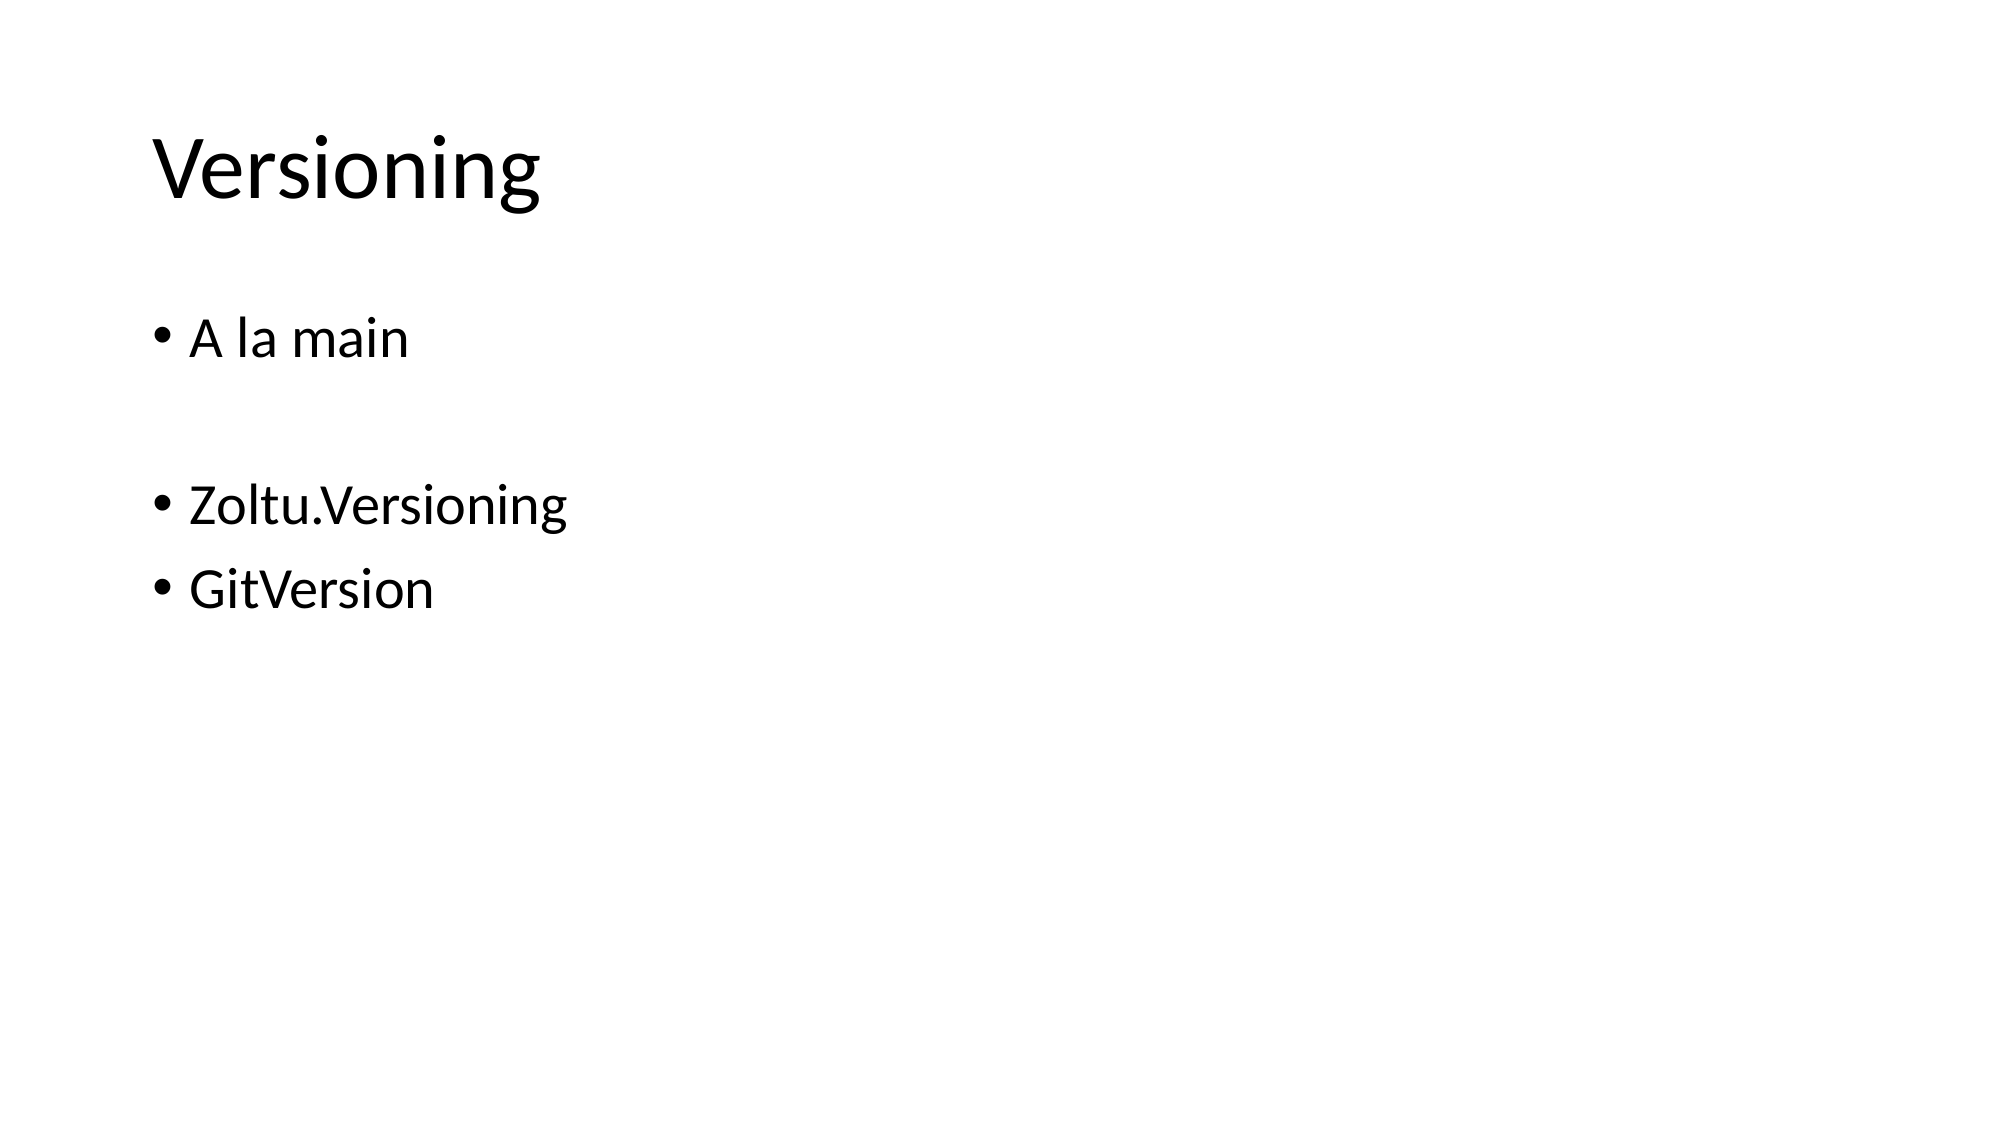

# Versioning
A la main

Zoltu.Versioning
GitVersion